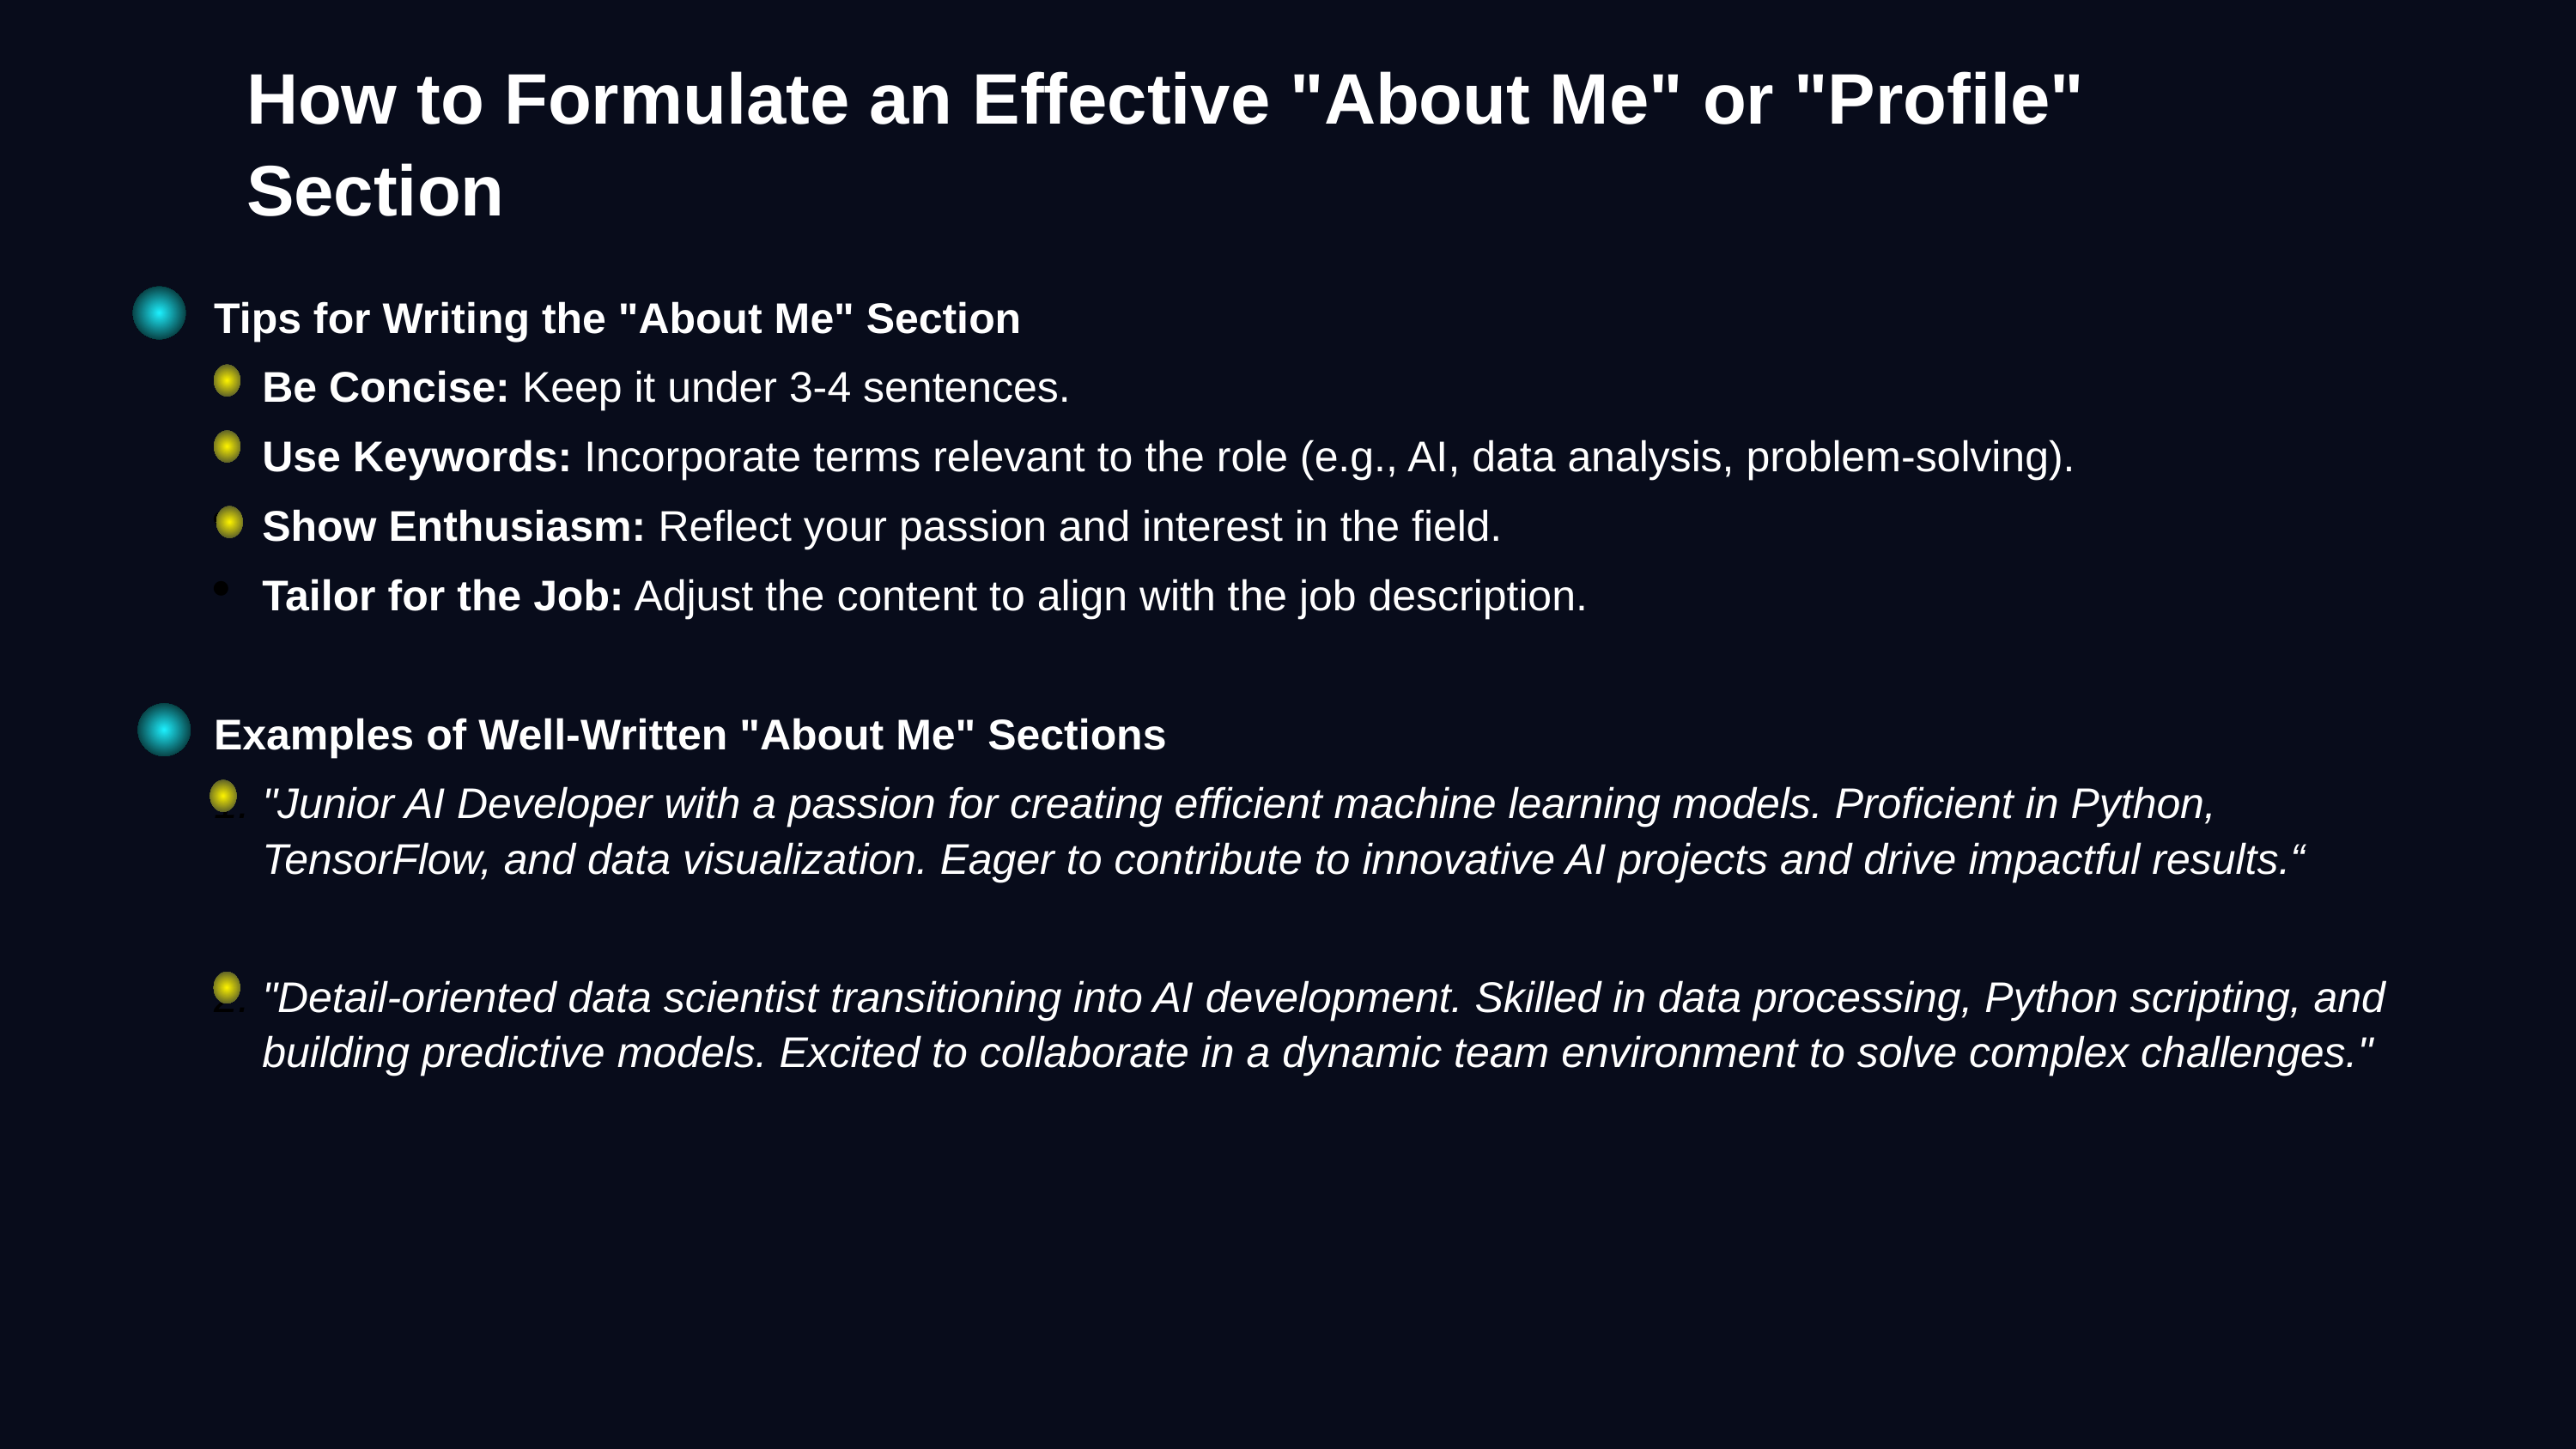

How to Formulate an Effective "About Me" or "Profile" Section

Tips for Writing the "About Me" Section
Be Concise: Keep it under 3-4 sentences.
Use Keywords: Incorporate terms relevant to the role (e.g., AI, data analysis, problem-solving).
Show Enthusiasm: Reflect your passion and interest in the field.
Tailor for the Job: Adjust the content to align with the job description.

Examples of Well-Written "About Me" Sections
"Junior AI Developer with a passion for creating efficient machine learning models. Proficient in Python, TensorFlow, and data visualization. Eager to contribute to innovative AI projects and drive impactful results.“

"Detail-oriented data scientist transitioning into AI development. Skilled in data processing, Python scripting, and building predictive models. Excited to collaborate in a dynamic team environment to solve complex challenges."